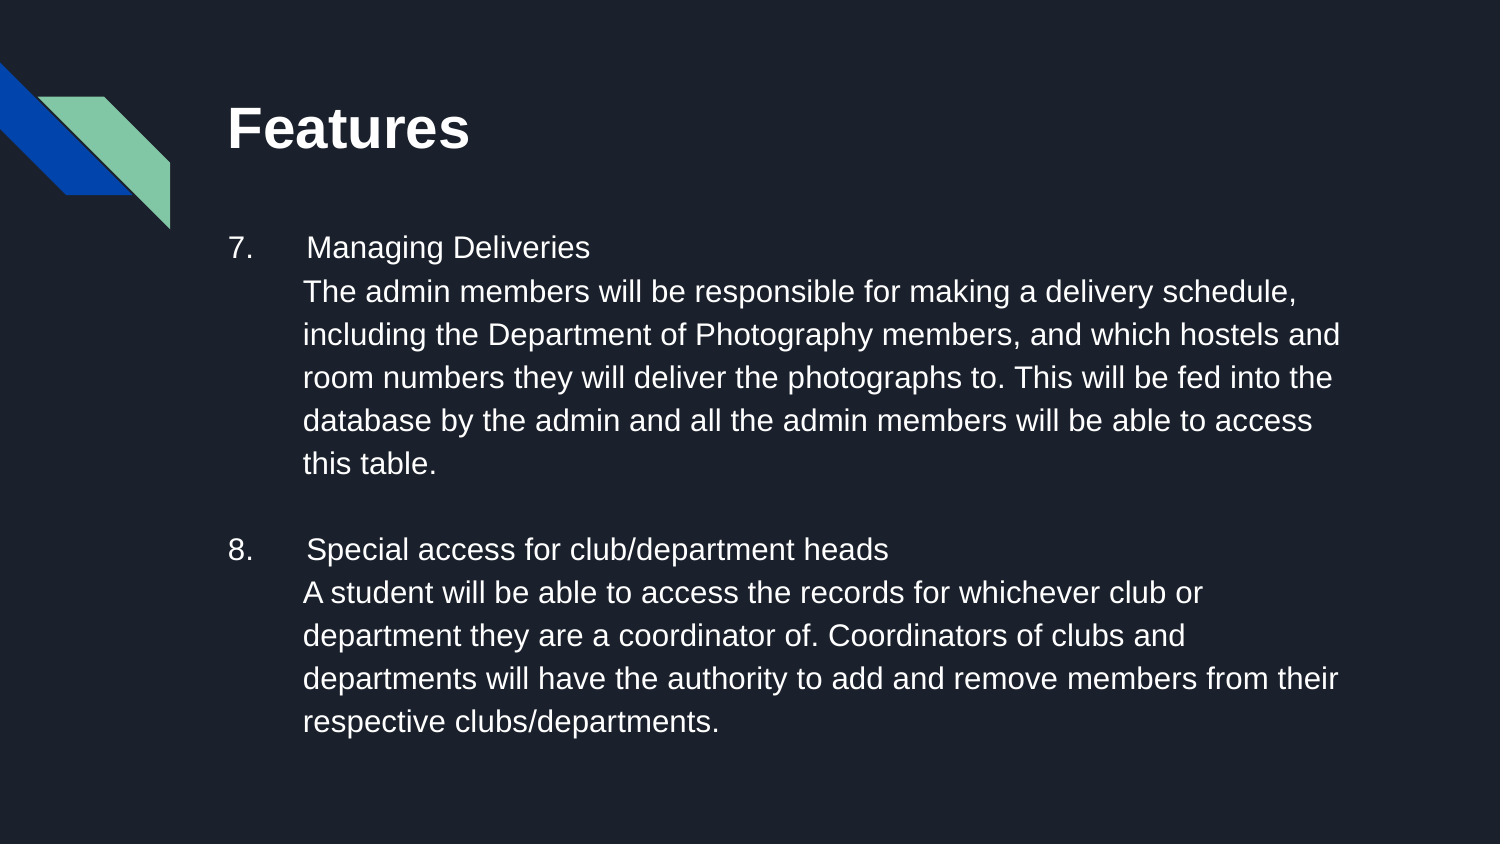

# Features
7.      Managing Deliveries
The admin members will be responsible for making a delivery schedule, including the Department of Photography members, and which hostels and room numbers they will deliver the photographs to. This will be fed into the database by the admin and all the admin members will be able to access this table.

8.      Special access for club/department heads
A student will be able to access the records for whichever club or department they are a coordinator of. Coordinators of clubs and departments will have the authority to add and remove members from their respective clubs/departments.